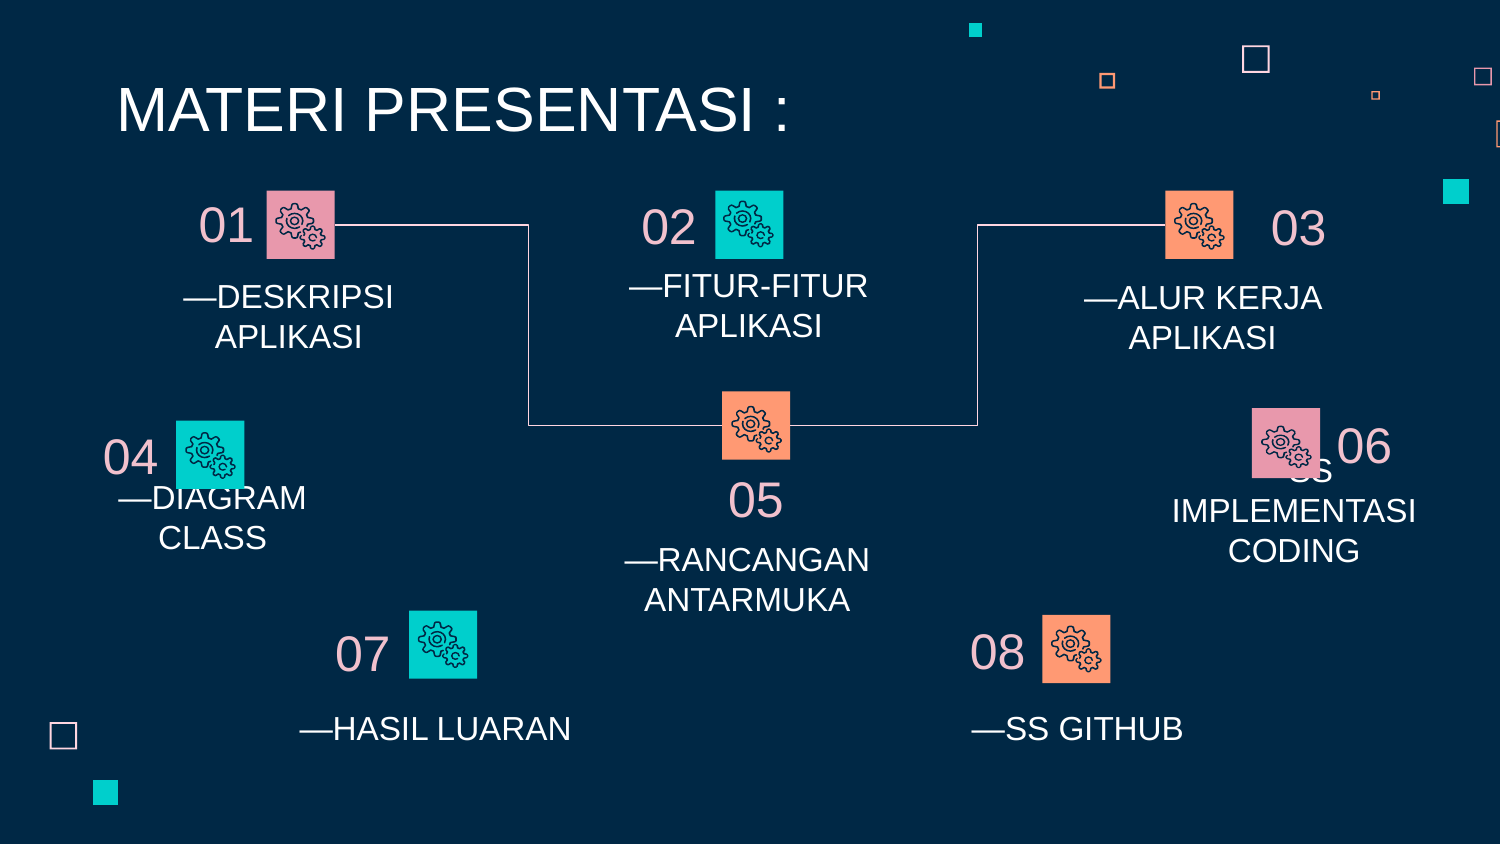

MATERI PRESENTASI :
01
02
03

—FITUR-FITUR APLIKASI
# —DESKRIPSI APLIKASI
—ALUR KERJA APLIKASI

06

04

05
—DIAGRAM CLASS
—SS IMPLEMENTASI CODING
—RANCANGAN ANTARMUKA
08
07

—HASIL LUARAN
—SS GITHUB